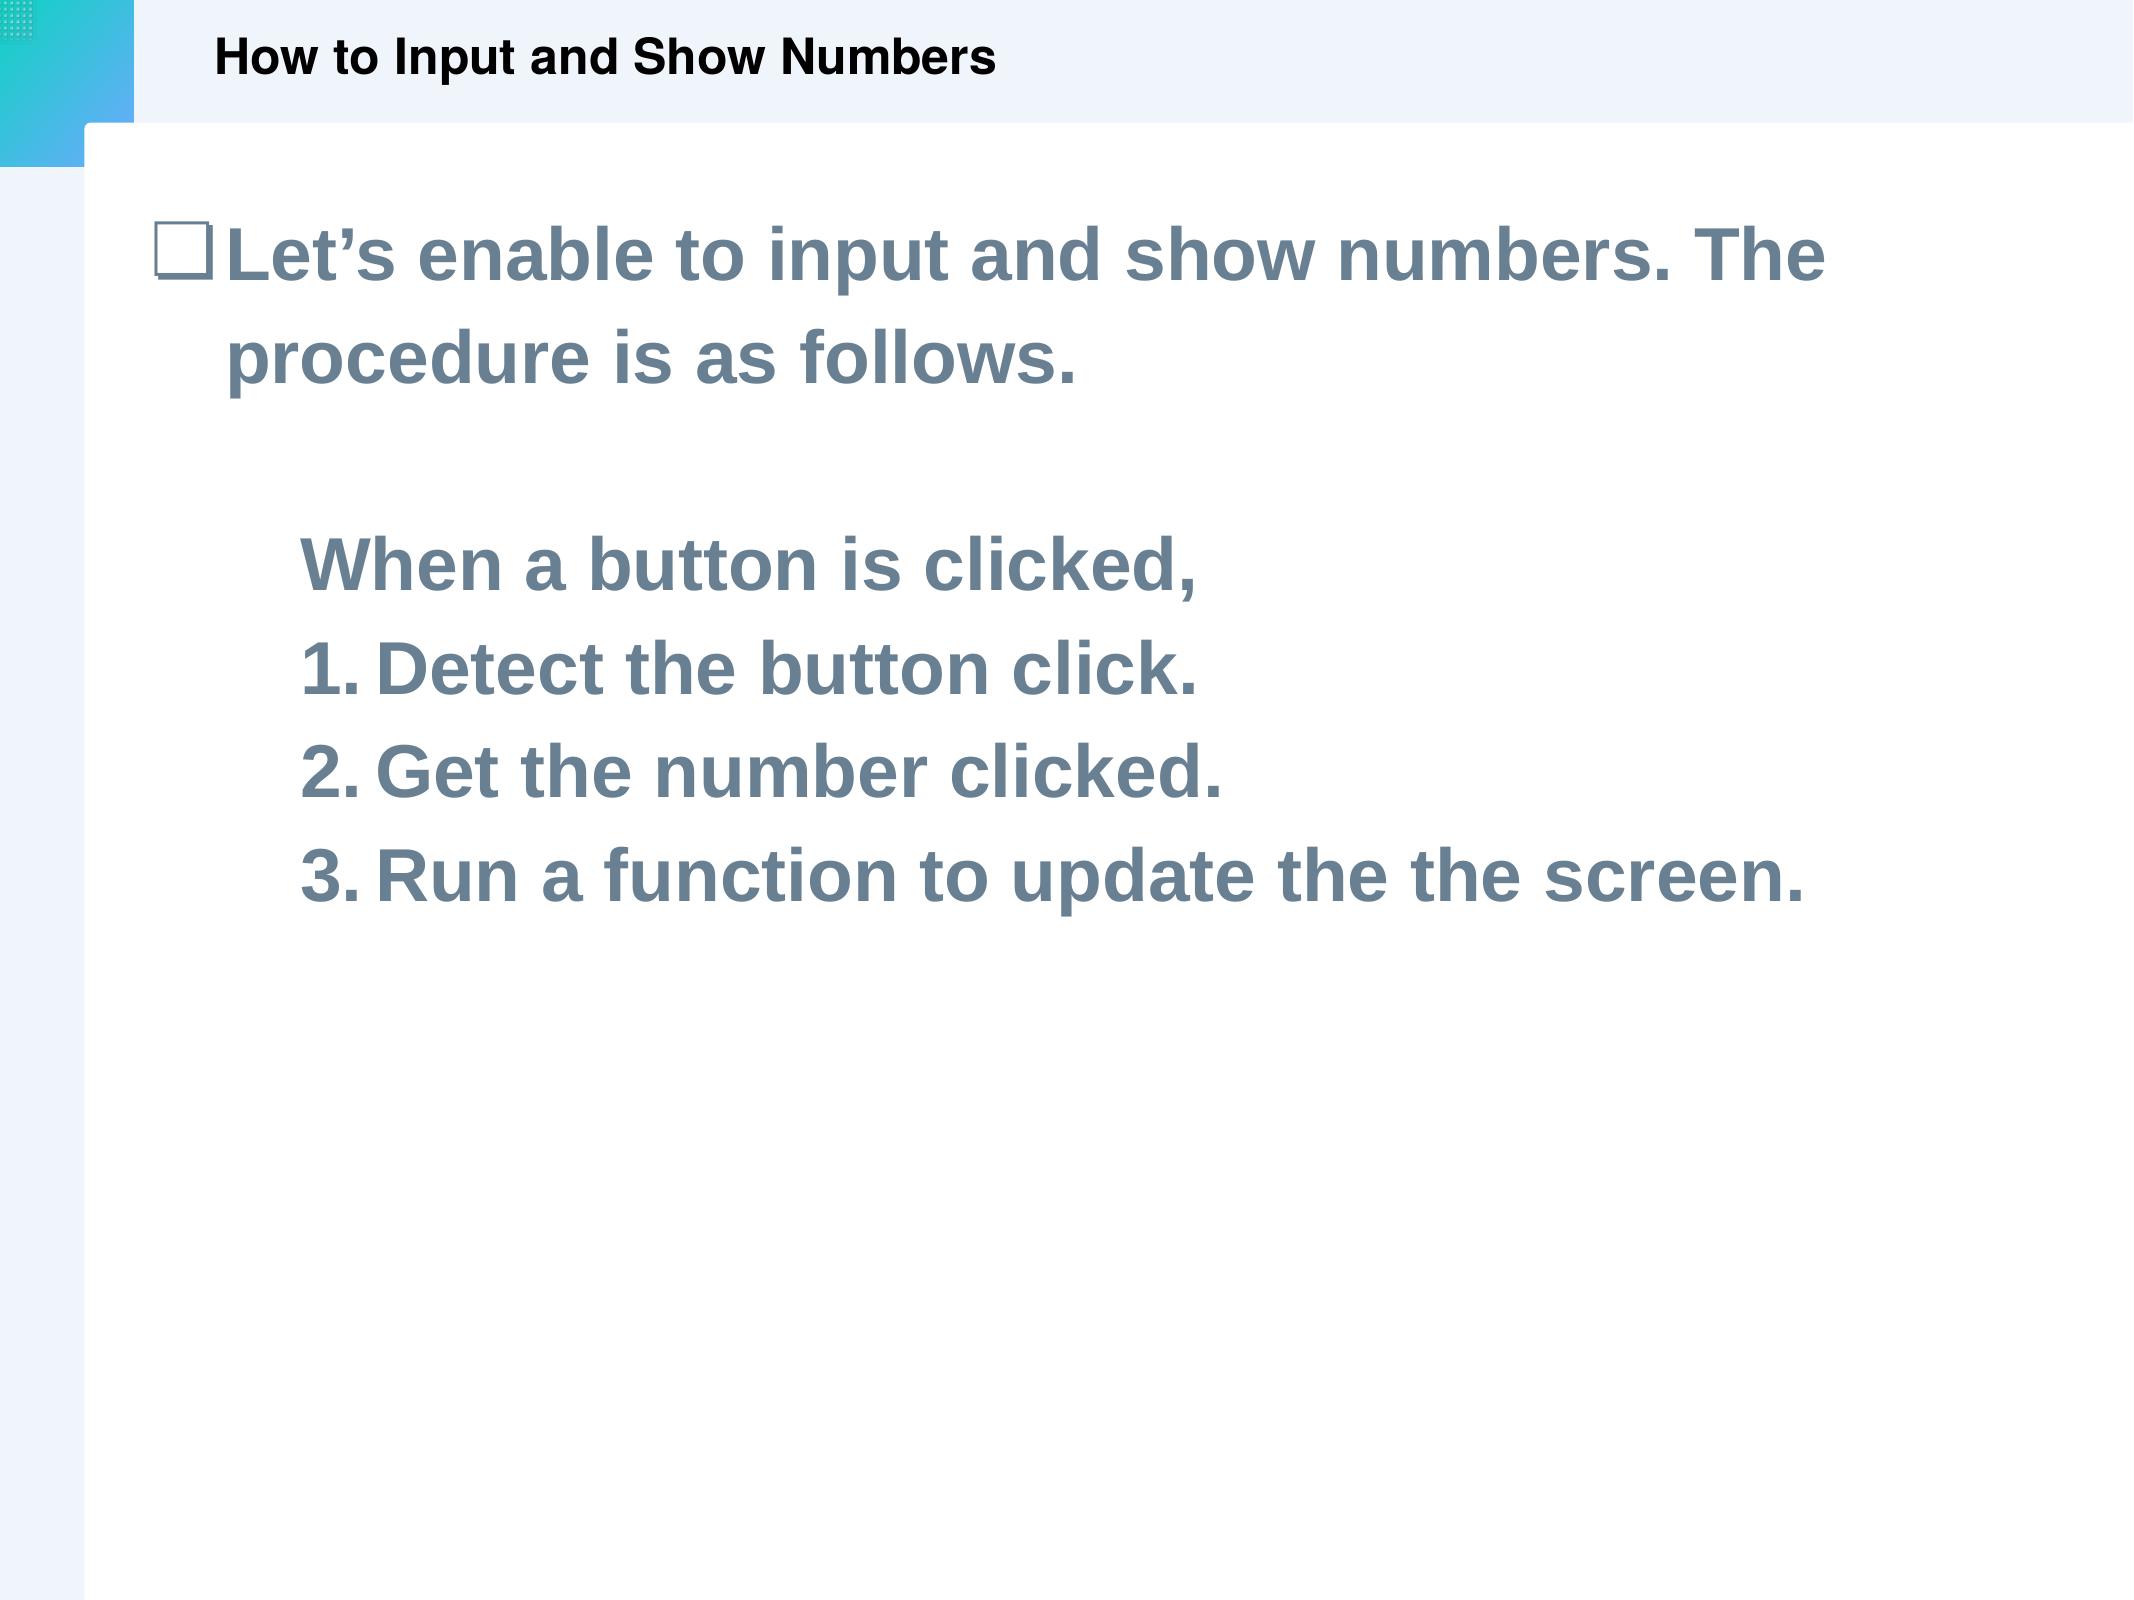

# How to Input and Show Numbers
Let’s enable to input and show numbers. The procedure is as follows.

	When a button is clicked,
Detect the button click.
Get the number clicked.
Run a function to update the the screen.